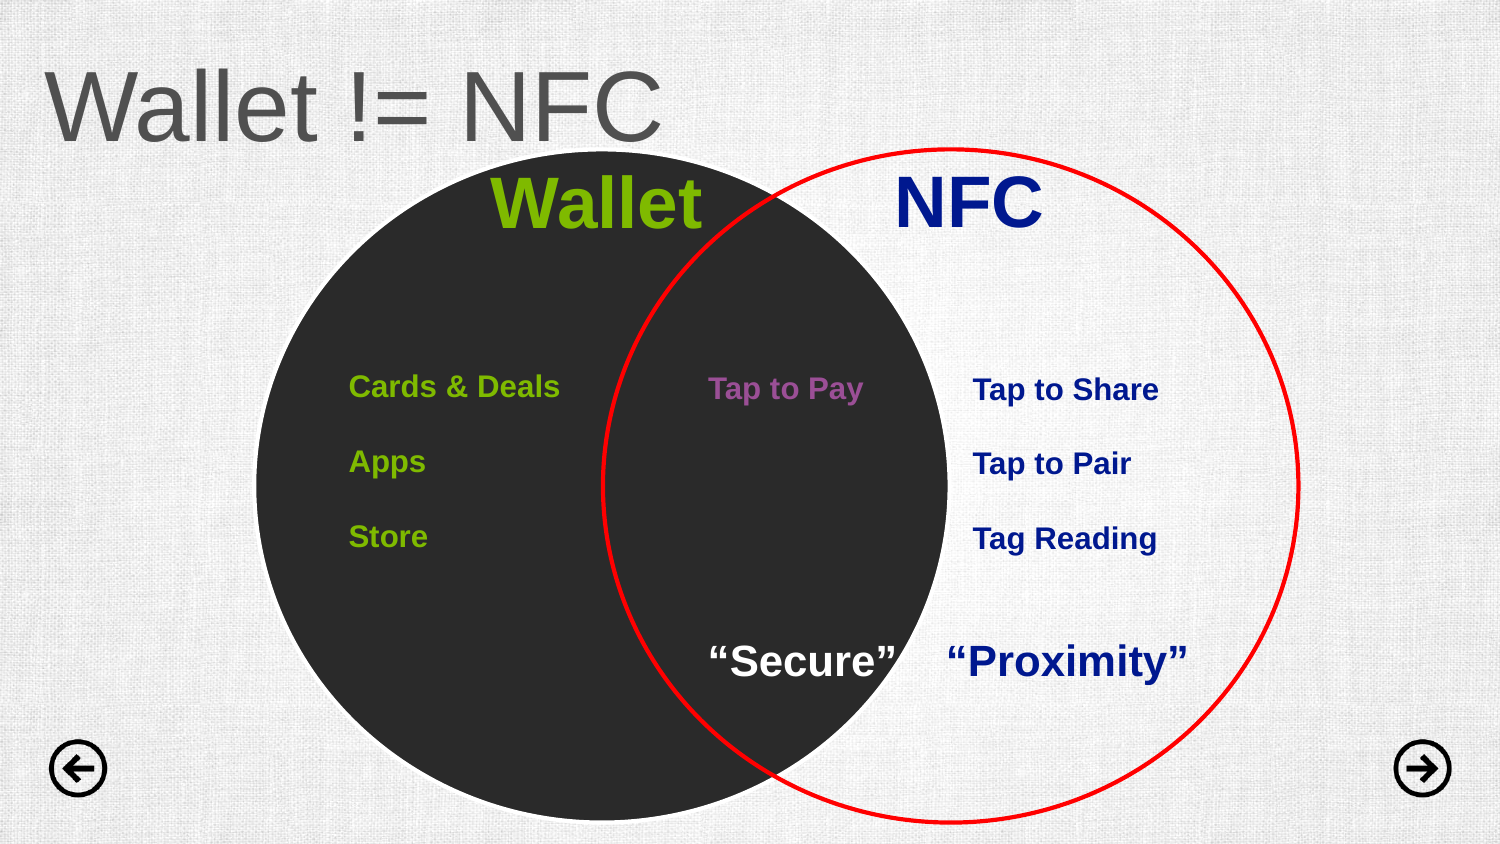

Wallet != NFC

NFC
Wallet
Cards & Deals

Apps

Store
Tap to Pay
Tap to Share

Tap to Pair

Tag Reading
“Secure”
“Proximity”